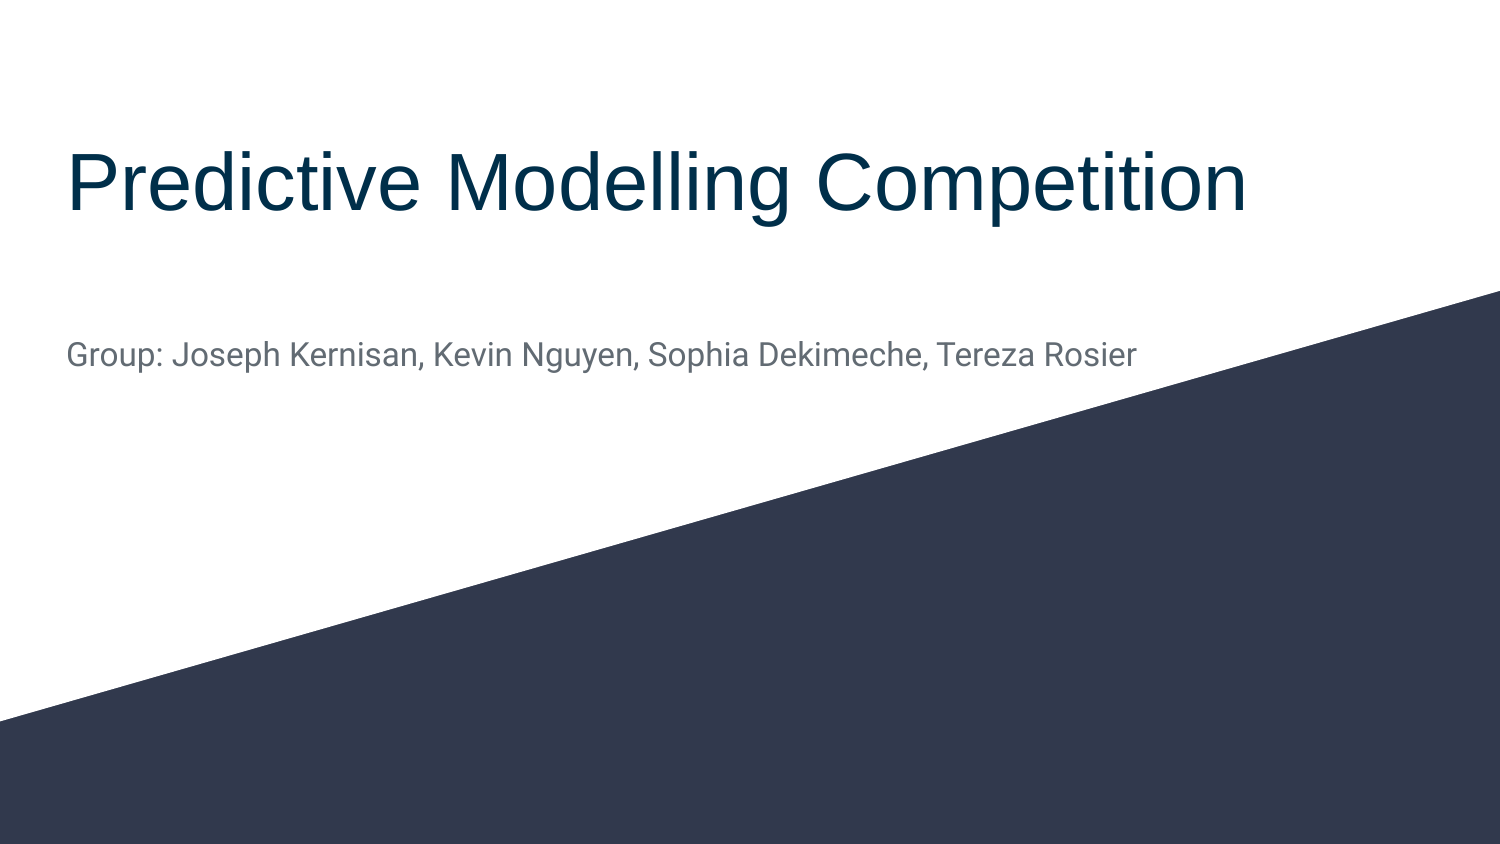

# Predictive Modelling Competition
Group: Joseph Kernisan, Kevin Nguyen, Sophia Dekimeche, Tereza Rosier